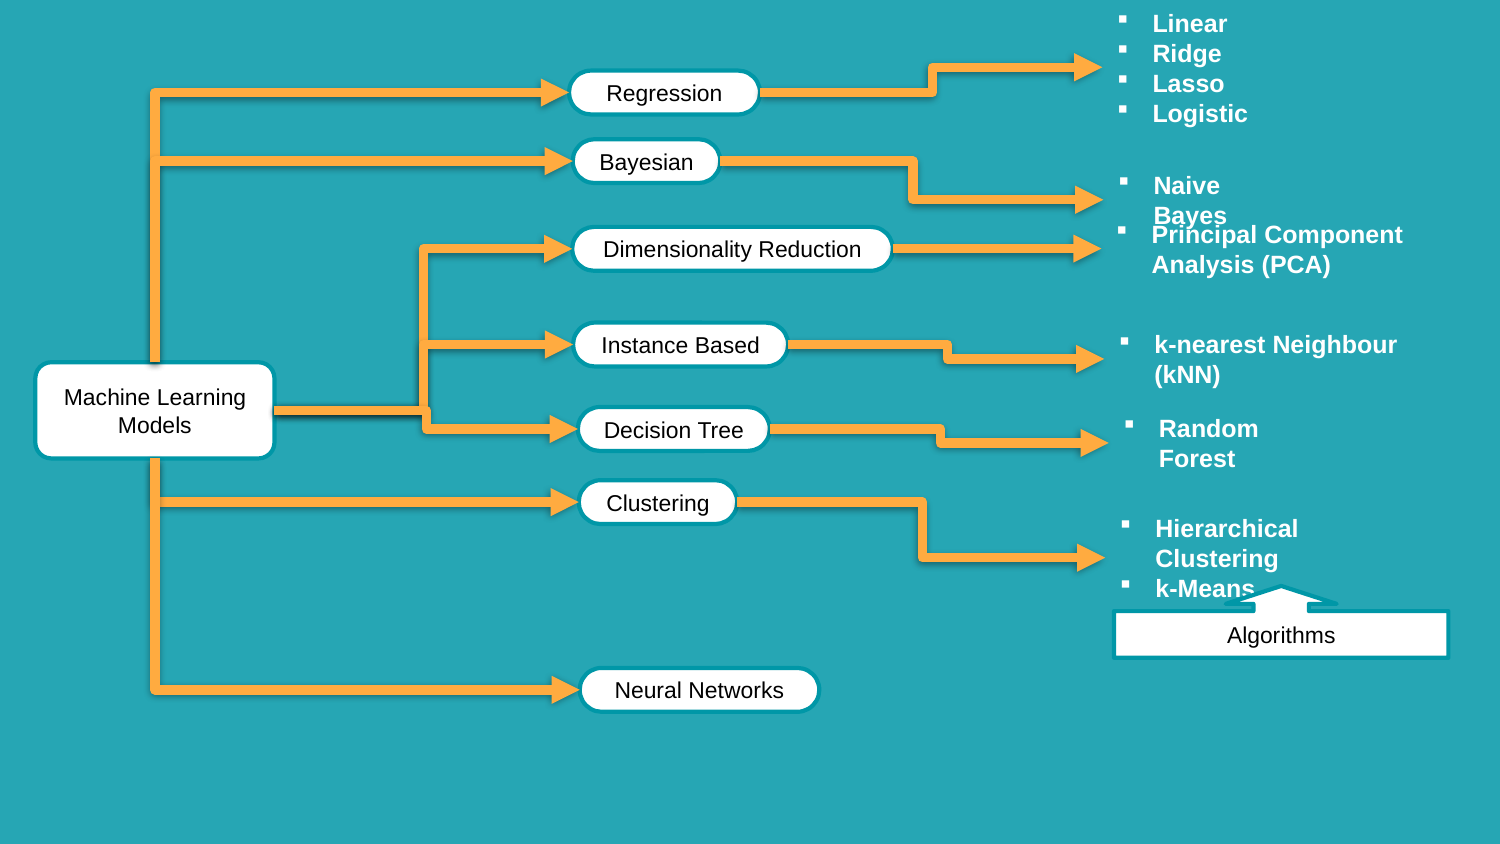

Linear
Ridge
Lasso
Logistic
Regression
Bayesian
Naive Bayes
Principal Component Analysis (PCA)
Dimensionality Reduction
k-nearest Neighbour (kNN)
Instance Based
Machine Learning
Models
Random Forest
Decision Tree
Clustering
Hierarchical Clustering
k-Means
Algorithms
Neural Networks